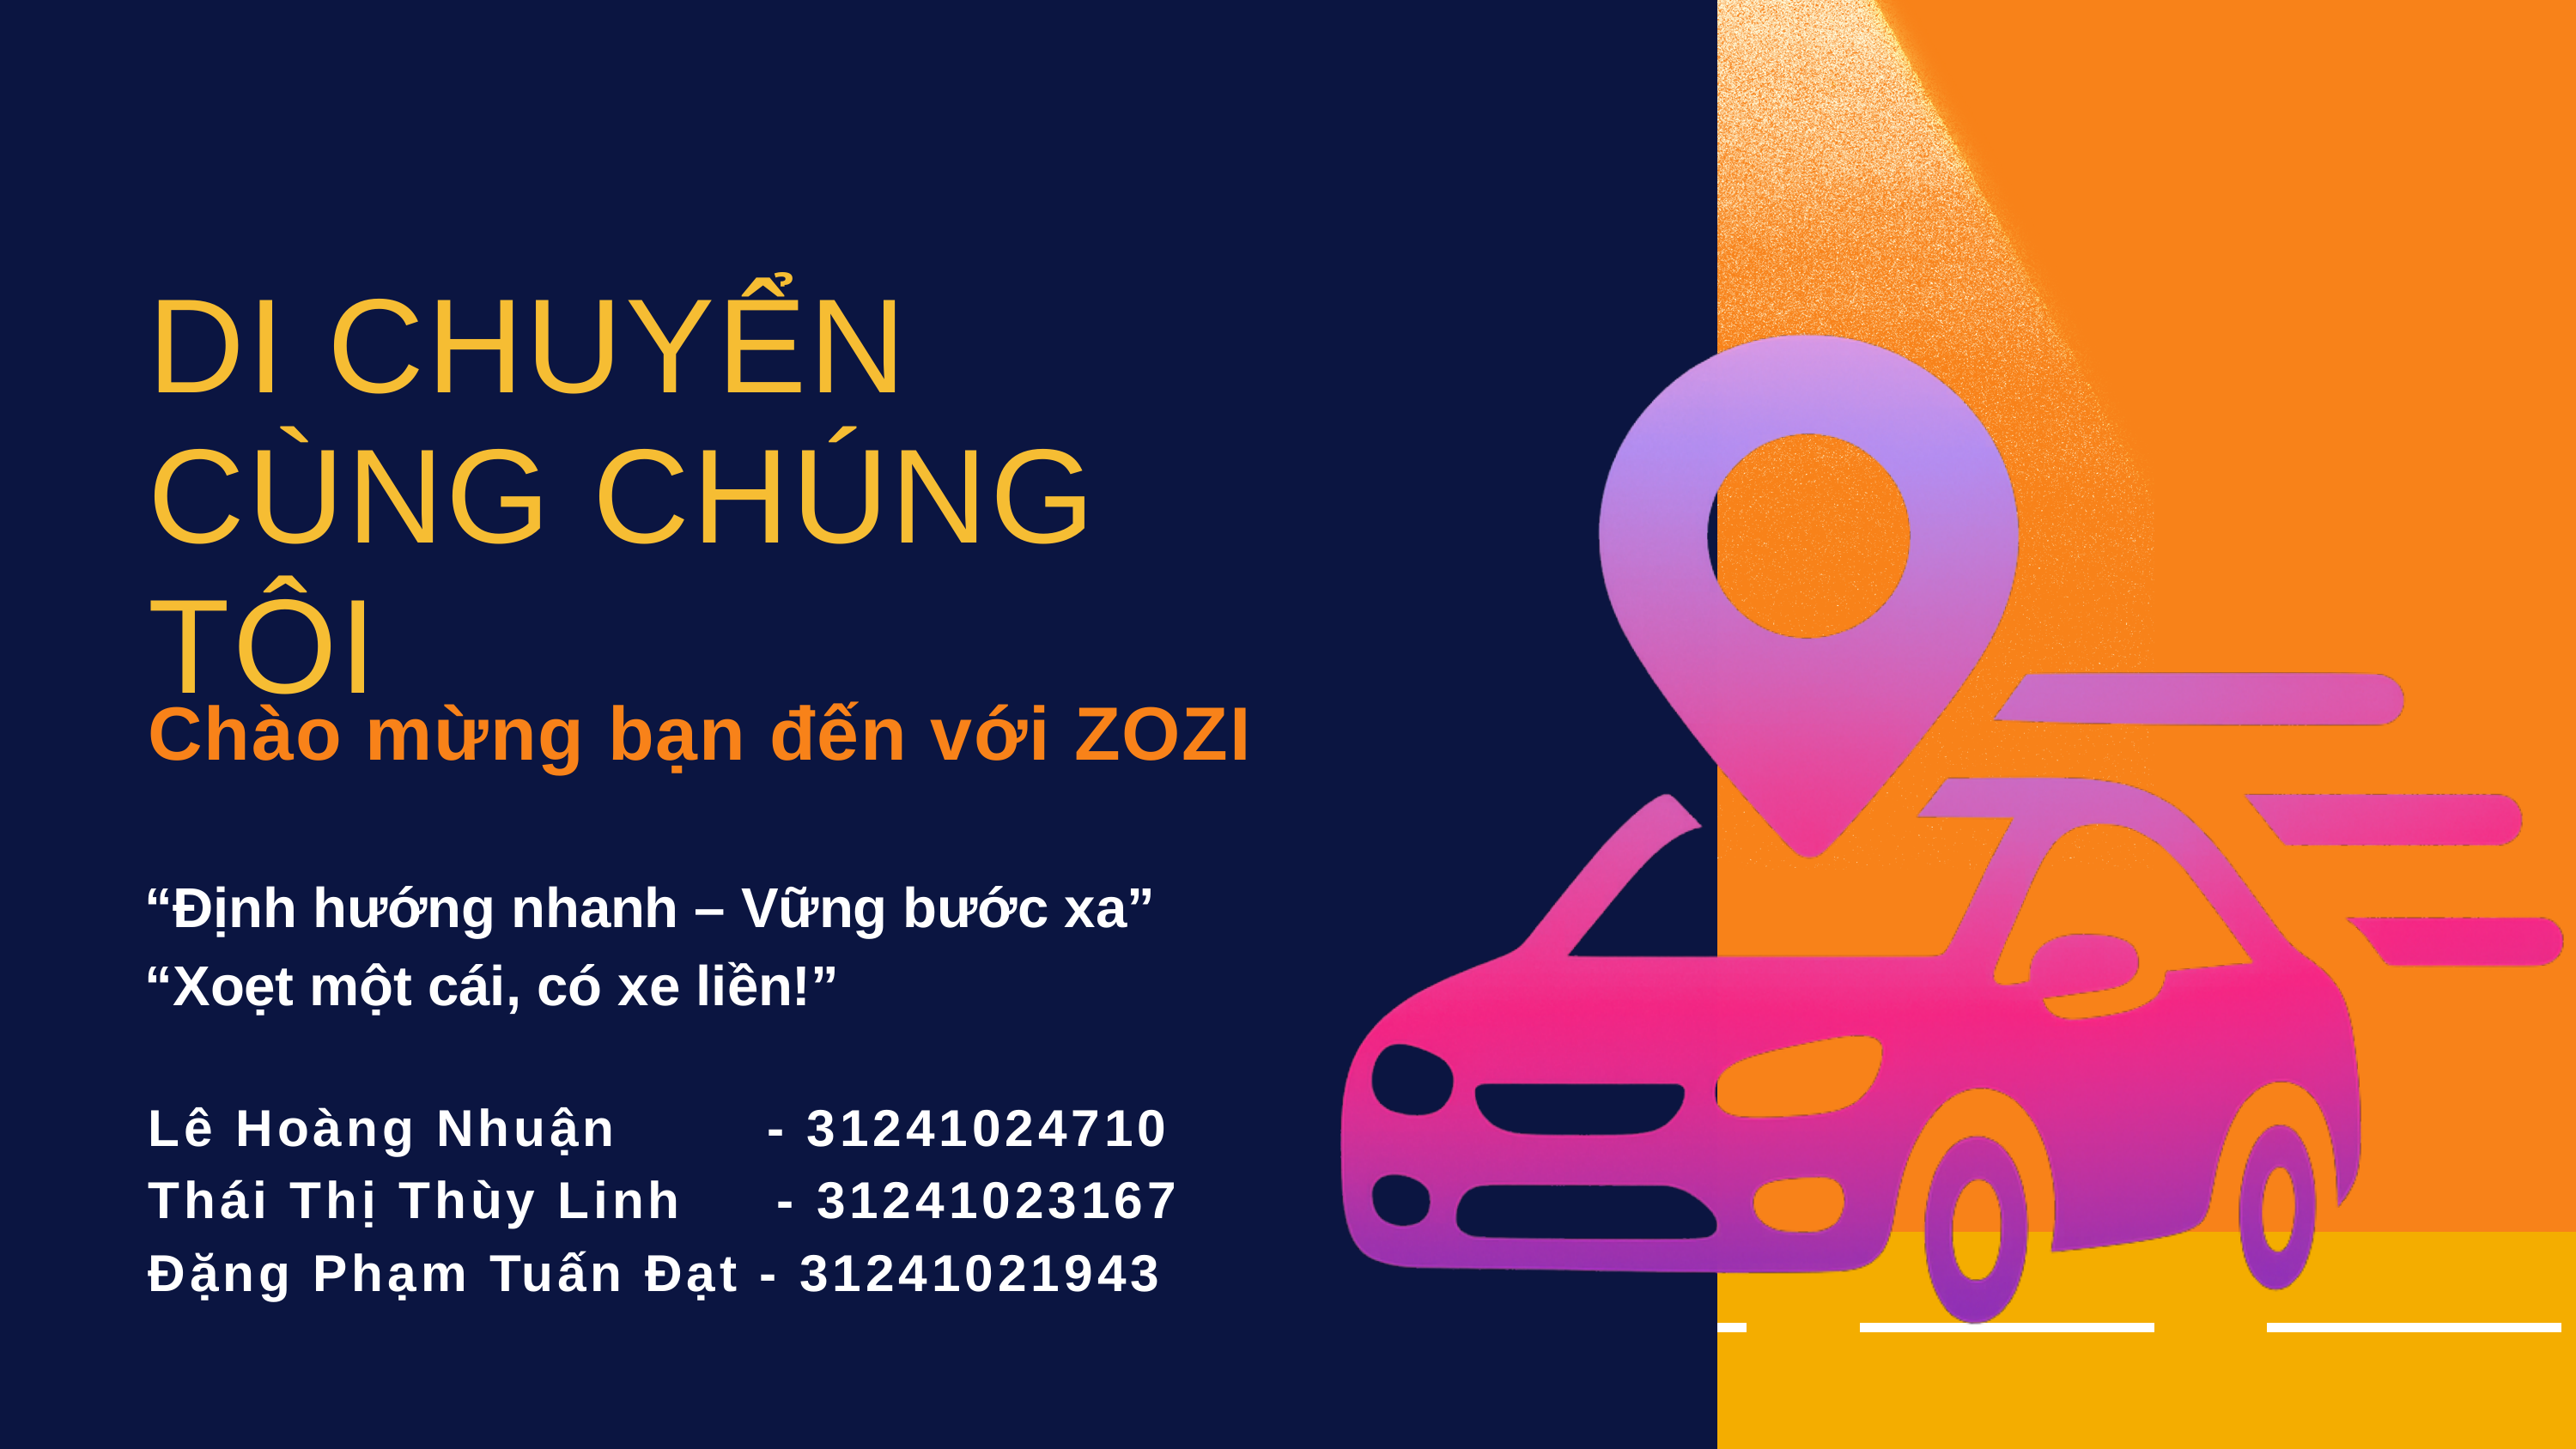

DI CHUYỂN CÙNG CHÚNG TÔI
Chào mừng bạn đến với ZOZI
“Định hướng nhanh – Vững bước xa”
“Xoẹt một cái, có xe liền!”
Lê Hoàng Nhuận        - 31241024710
Thái Thị Thùy Linh     - 31241023167
Đặng Phạm Tuấn Đạt - 31241021943